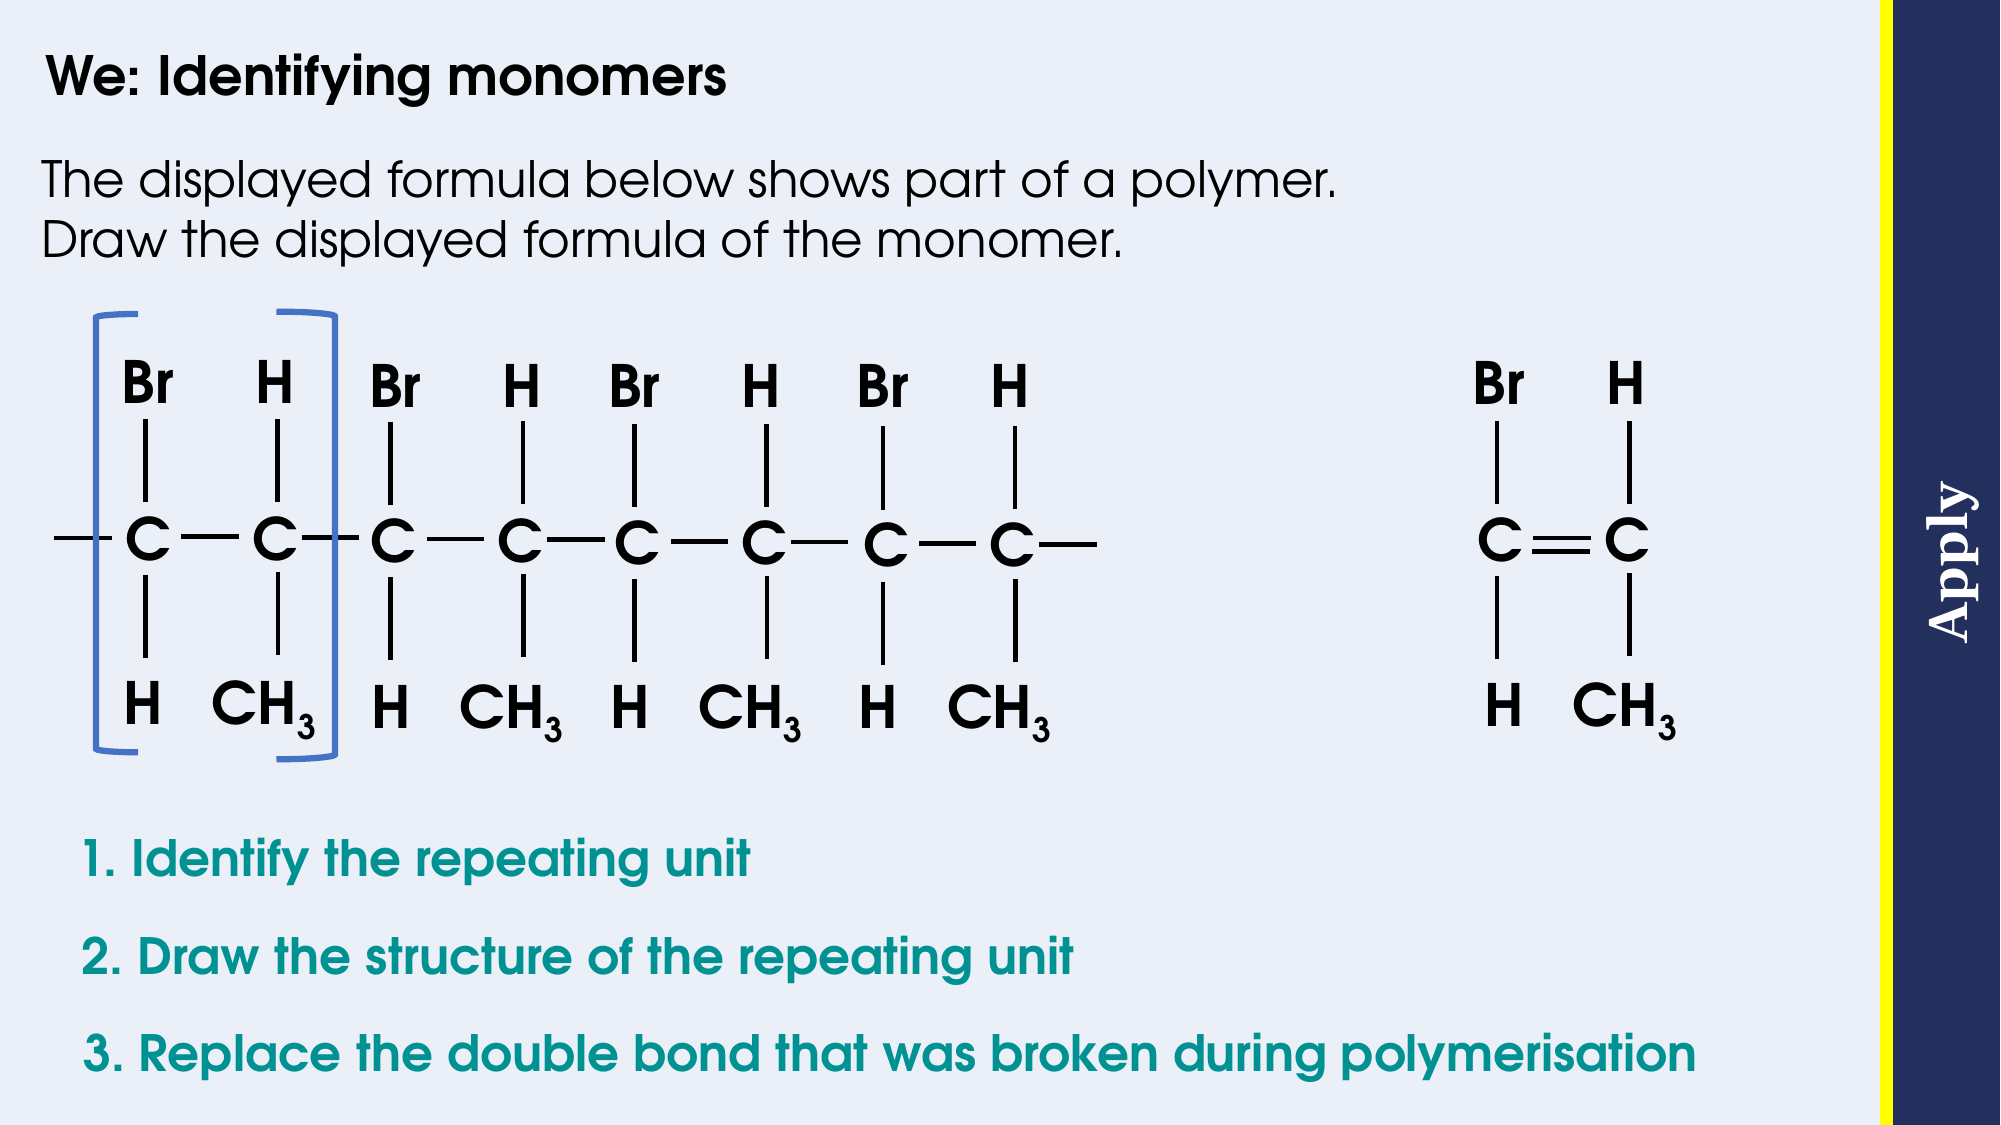

We: Identifying monomers
The displayed formula below shows part of a polymer.
Draw the displayed formula of the monomer.

Br     H
Br     H
Br     H
Br     H
Br     H
C     C
C     C
C     C
C     C
C     C
H   CH3
H   CH3
H   CH3
H   CH3
H   CH3
1. Identify the repeating unit
2. Draw the structure of the repeating unit
3. Replace the double bond that was broken during polymerisation